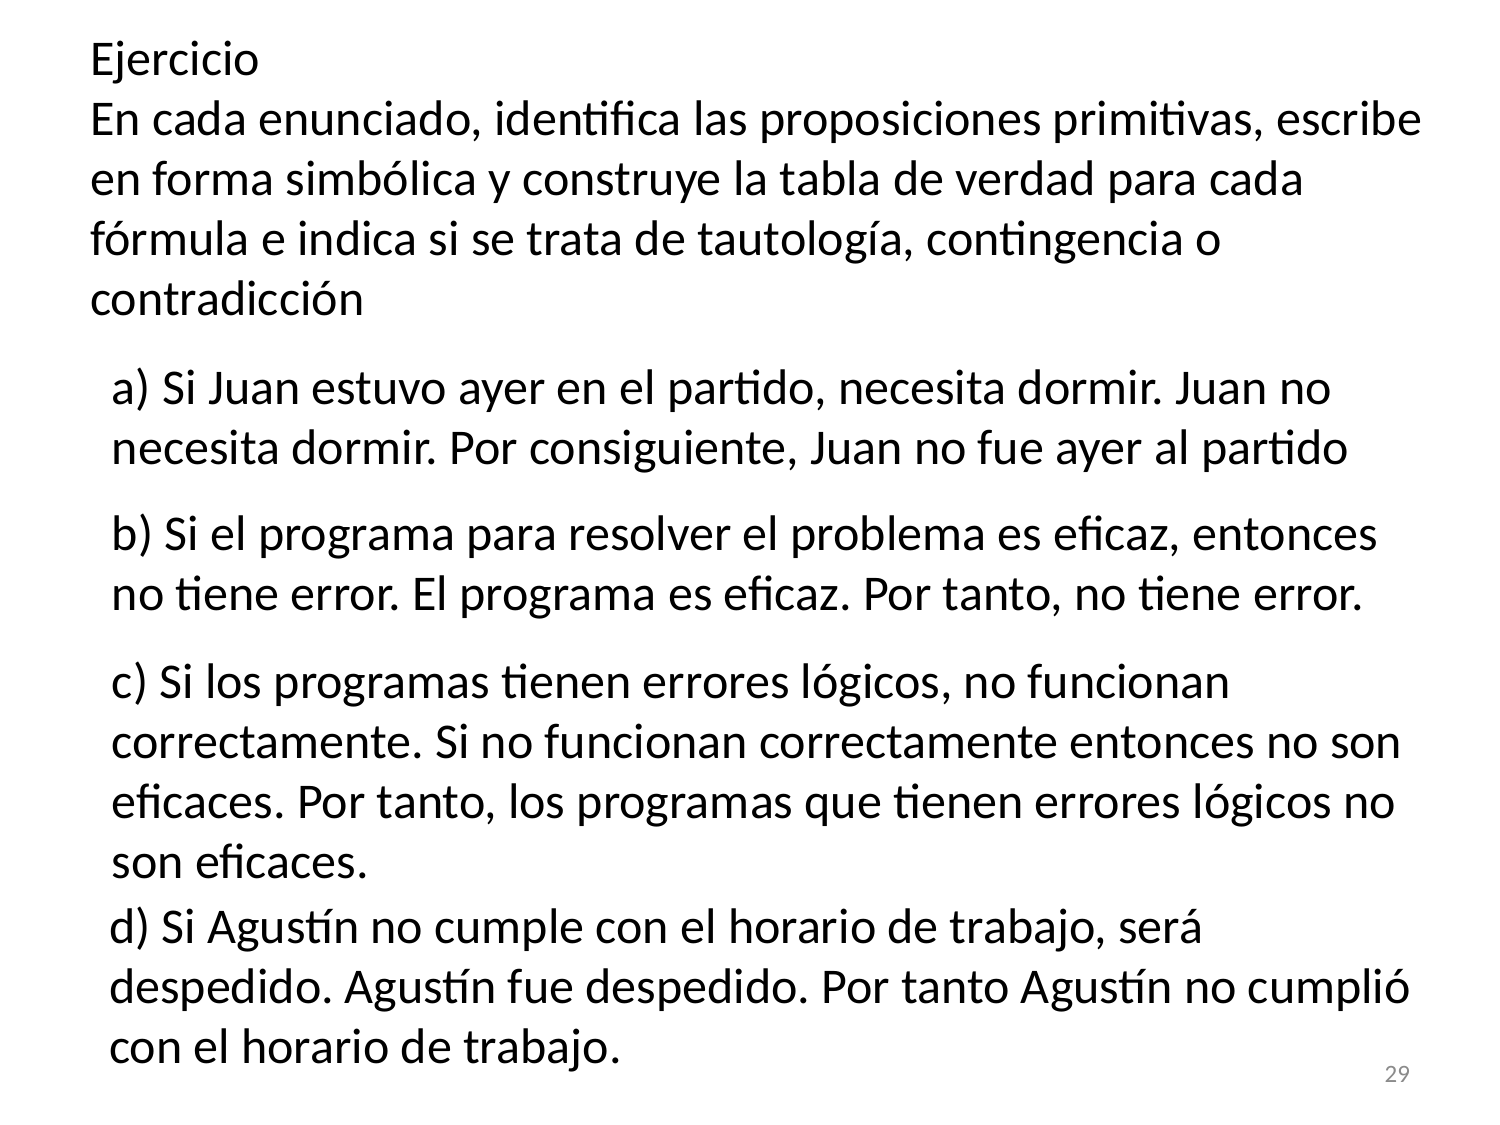

Ejercicio
En cada enunciado, identifica las proposiciones primitivas, escribe en forma simbólica y construye la tabla de verdad para cada fórmula e indica si se trata de tautología, contingencia o contradicción
a) Si Juan estuvo ayer en el partido, necesita dormir. Juan no necesita dormir. Por consiguiente, Juan no fue ayer al partido
b) Si el programa para resolver el problema es eficaz, entonces no tiene error. El programa es eficaz. Por tanto, no tiene error.
c) Si los programas tienen errores lógicos, no funcionan correctamente. Si no funcionan correctamente entonces no son eficaces. Por tanto, los programas que tienen errores lógicos no son eficaces.
d) Si Agustín no cumple con el horario de trabajo, será despedido. Agustín fue despedido. Por tanto Agustín no cumplió con el horario de trabajo.
29